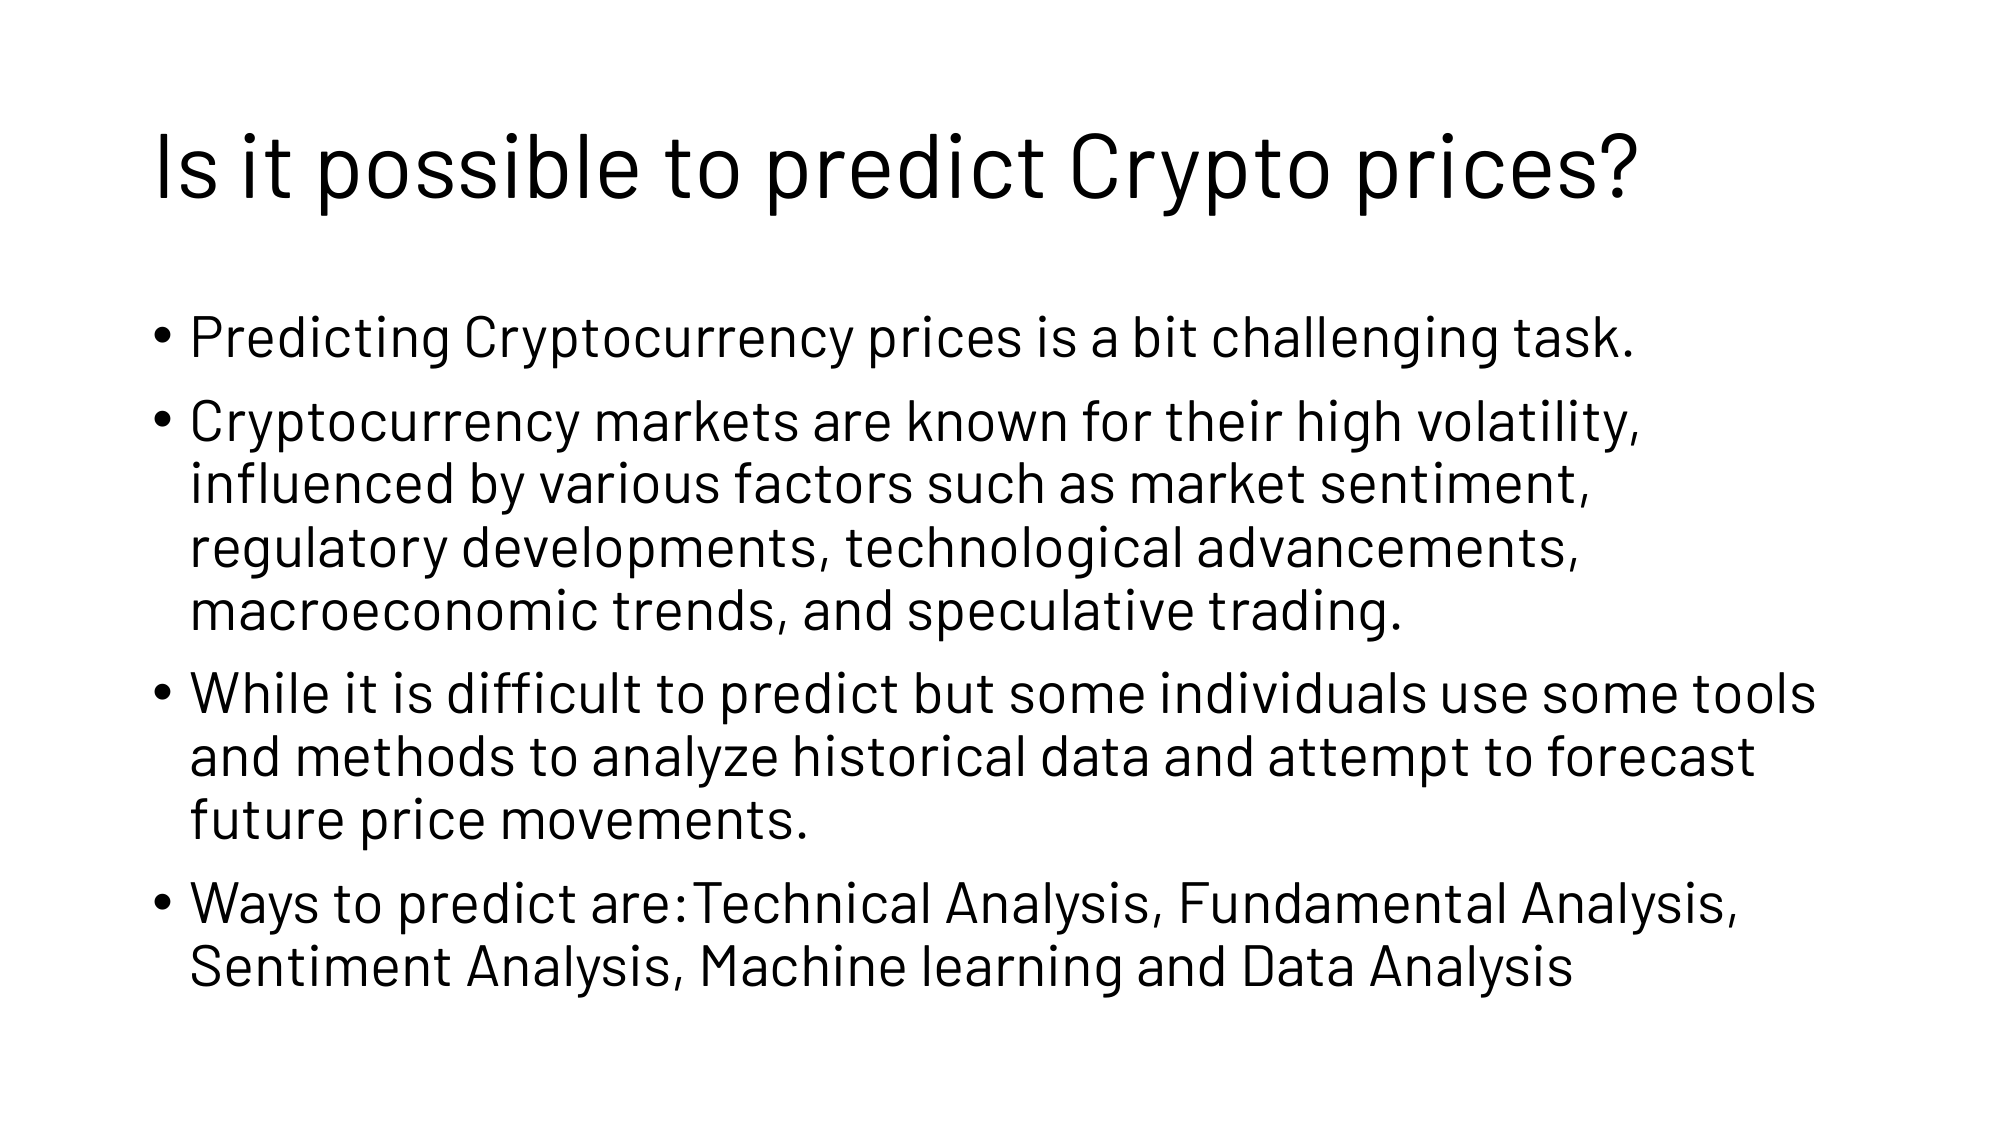

# Is it possible to predict Crypto prices?
Predicting Cryptocurrency prices is a bit challenging task.
Cryptocurrency markets are known for their high volatility, influenced by various factors such as market sentiment, regulatory developments, technological advancements, macroeconomic trends, and speculative trading.
While it is difficult to predict but some individuals use some tools and methods to analyze historical data and attempt to forecast future price movements.
Ways to predict are:Technical Analysis, Fundamental Analysis, Sentiment Analysis, Machine learning and Data Analysis